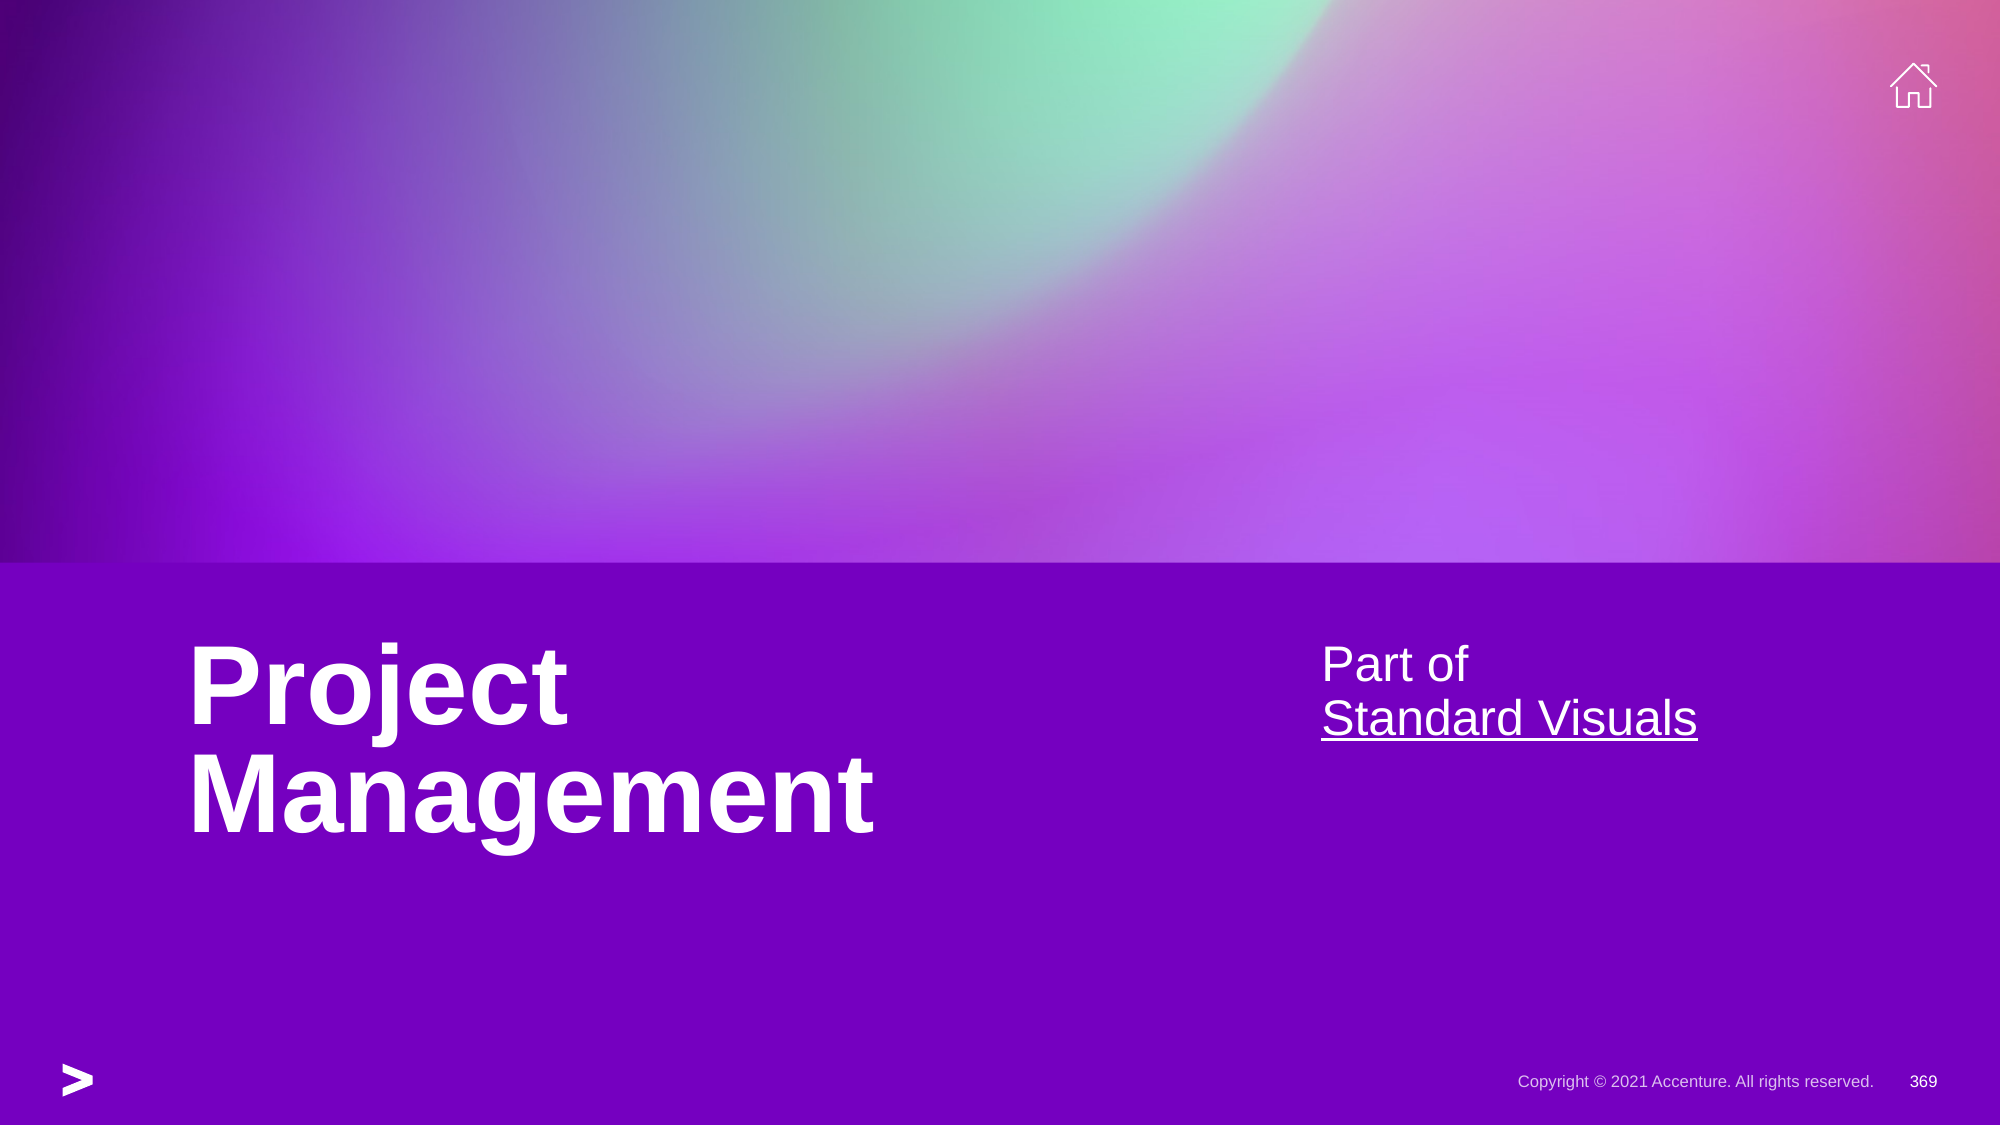

Part of
Standard Visuals
# Project Management
Copyright © 2021 Accenture. All rights reserved.
369